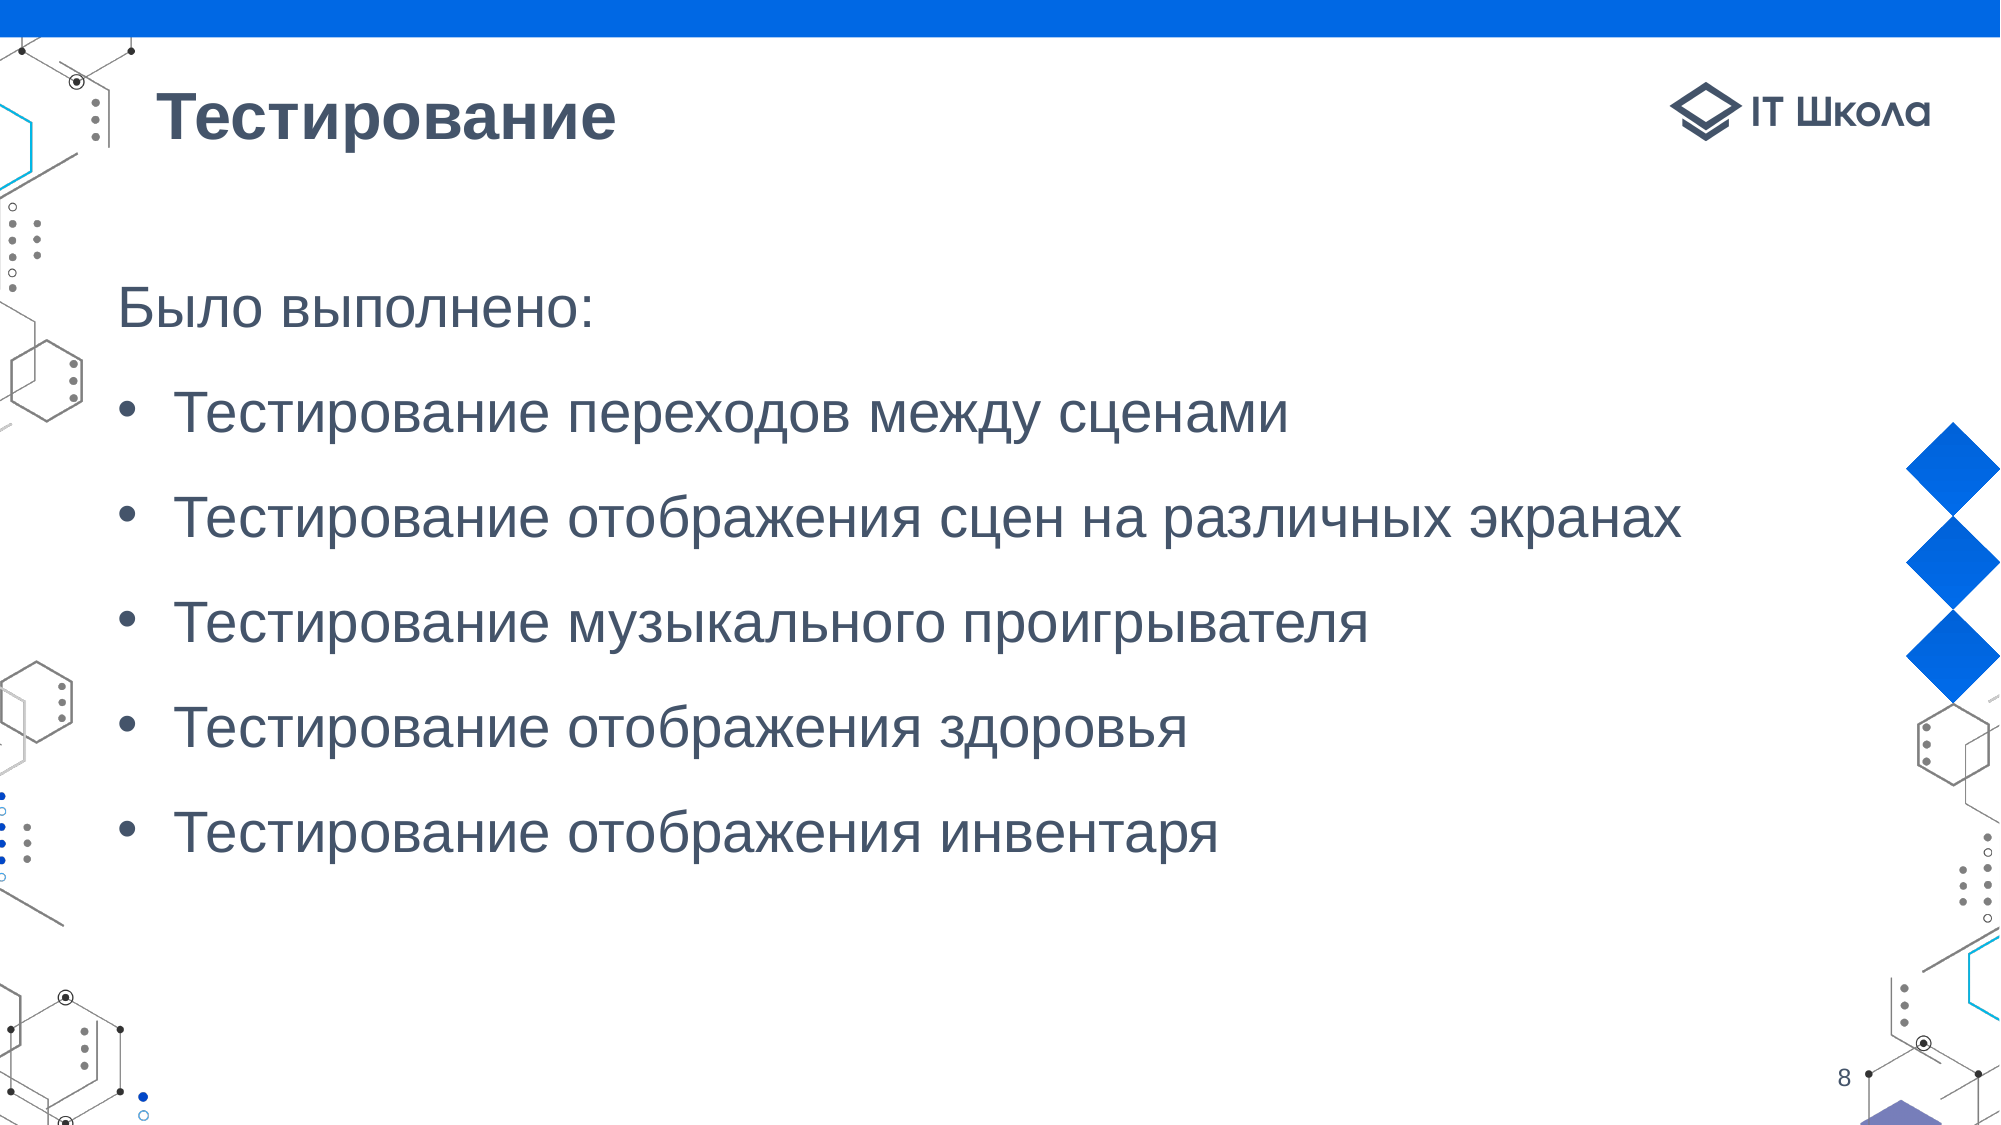

# Тестирование
Было выполнено:
Тестирование переходов между сценами
Тестирование отображения сцен на различных экранах
Тестирование музыкального проигрывателя
Тестирование отображения здоровья
Тестирование отображения инвентаря
8